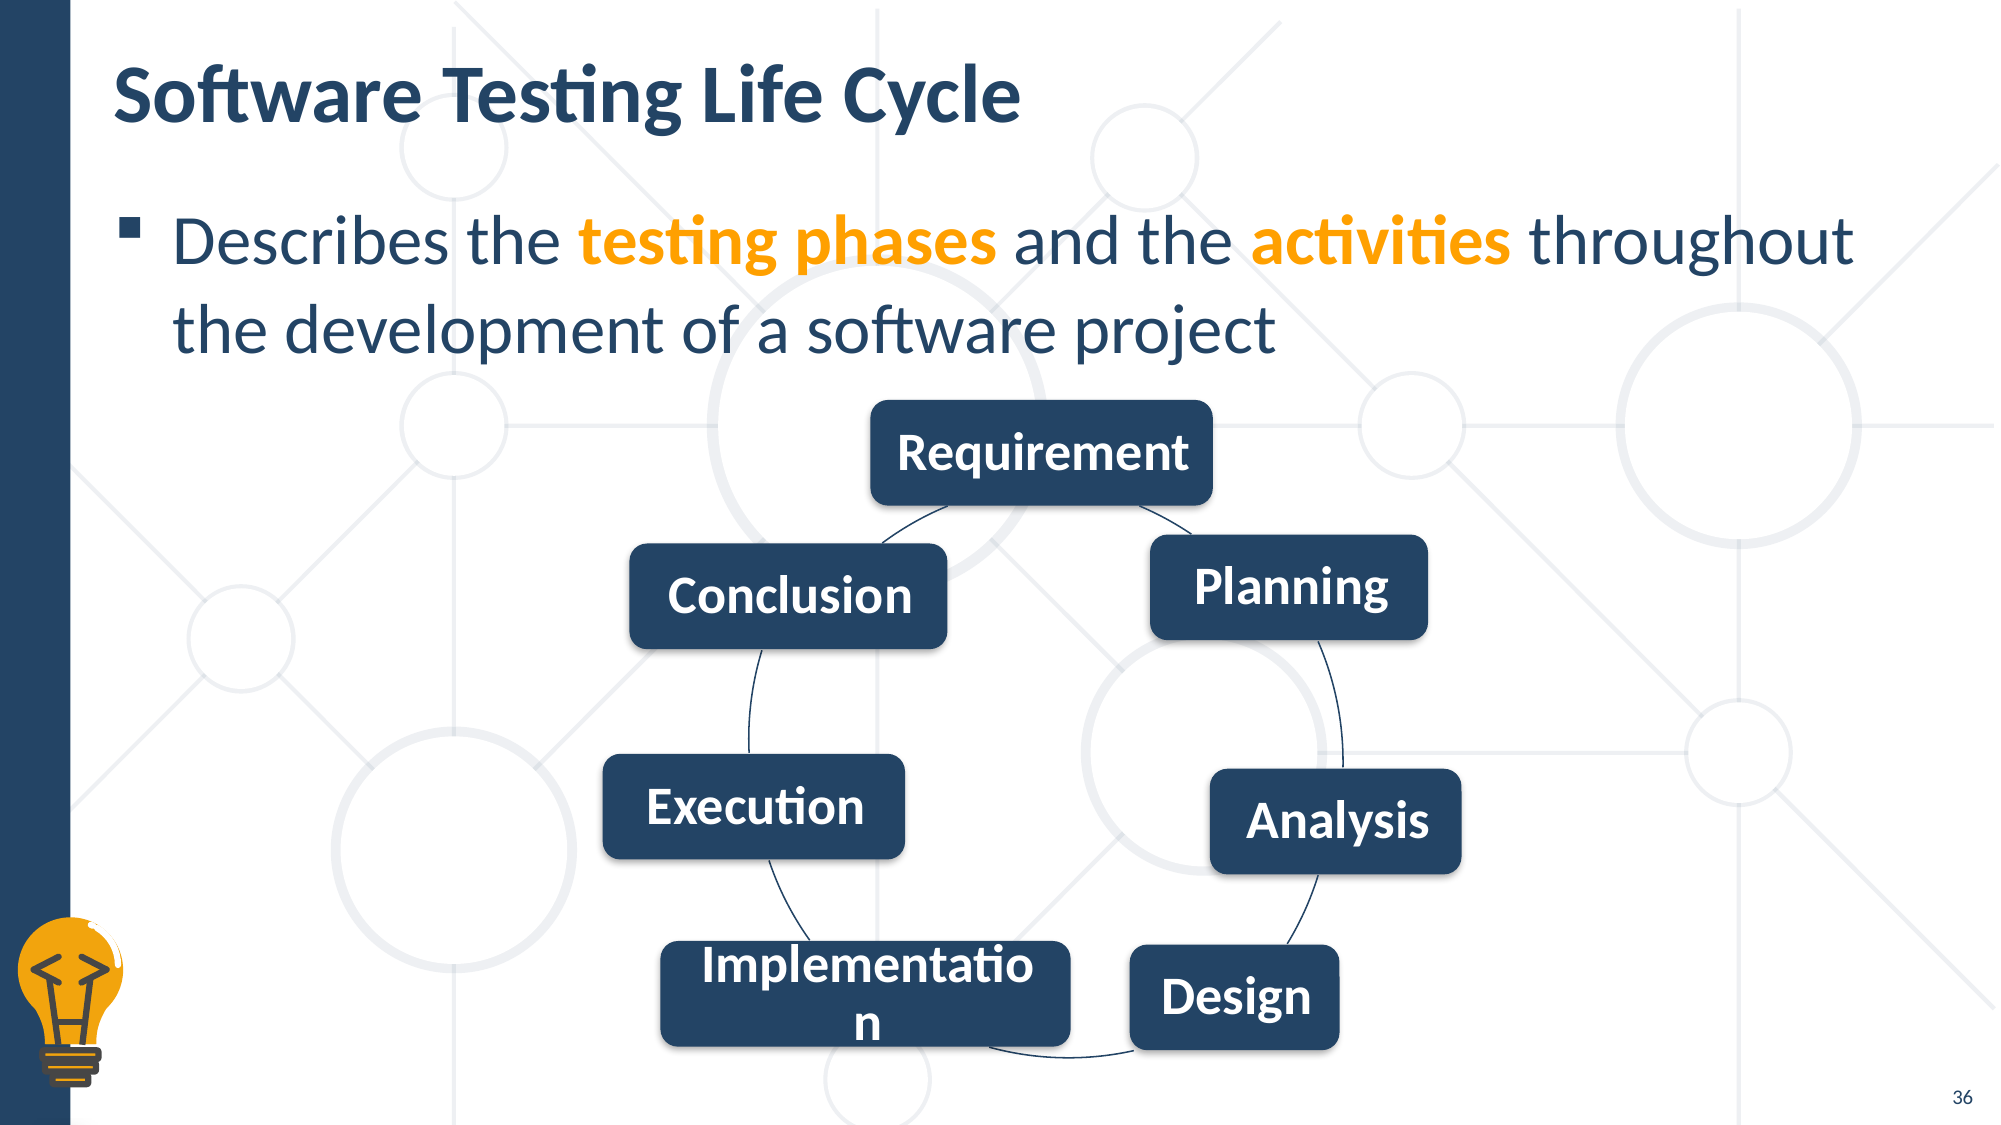

# Software Testing Life Cycle
Describes the testing phases and the activities throughout the development of a software project
Requirement
Planning
Analysis
Design
Implementation
Execution
Conclusion
36